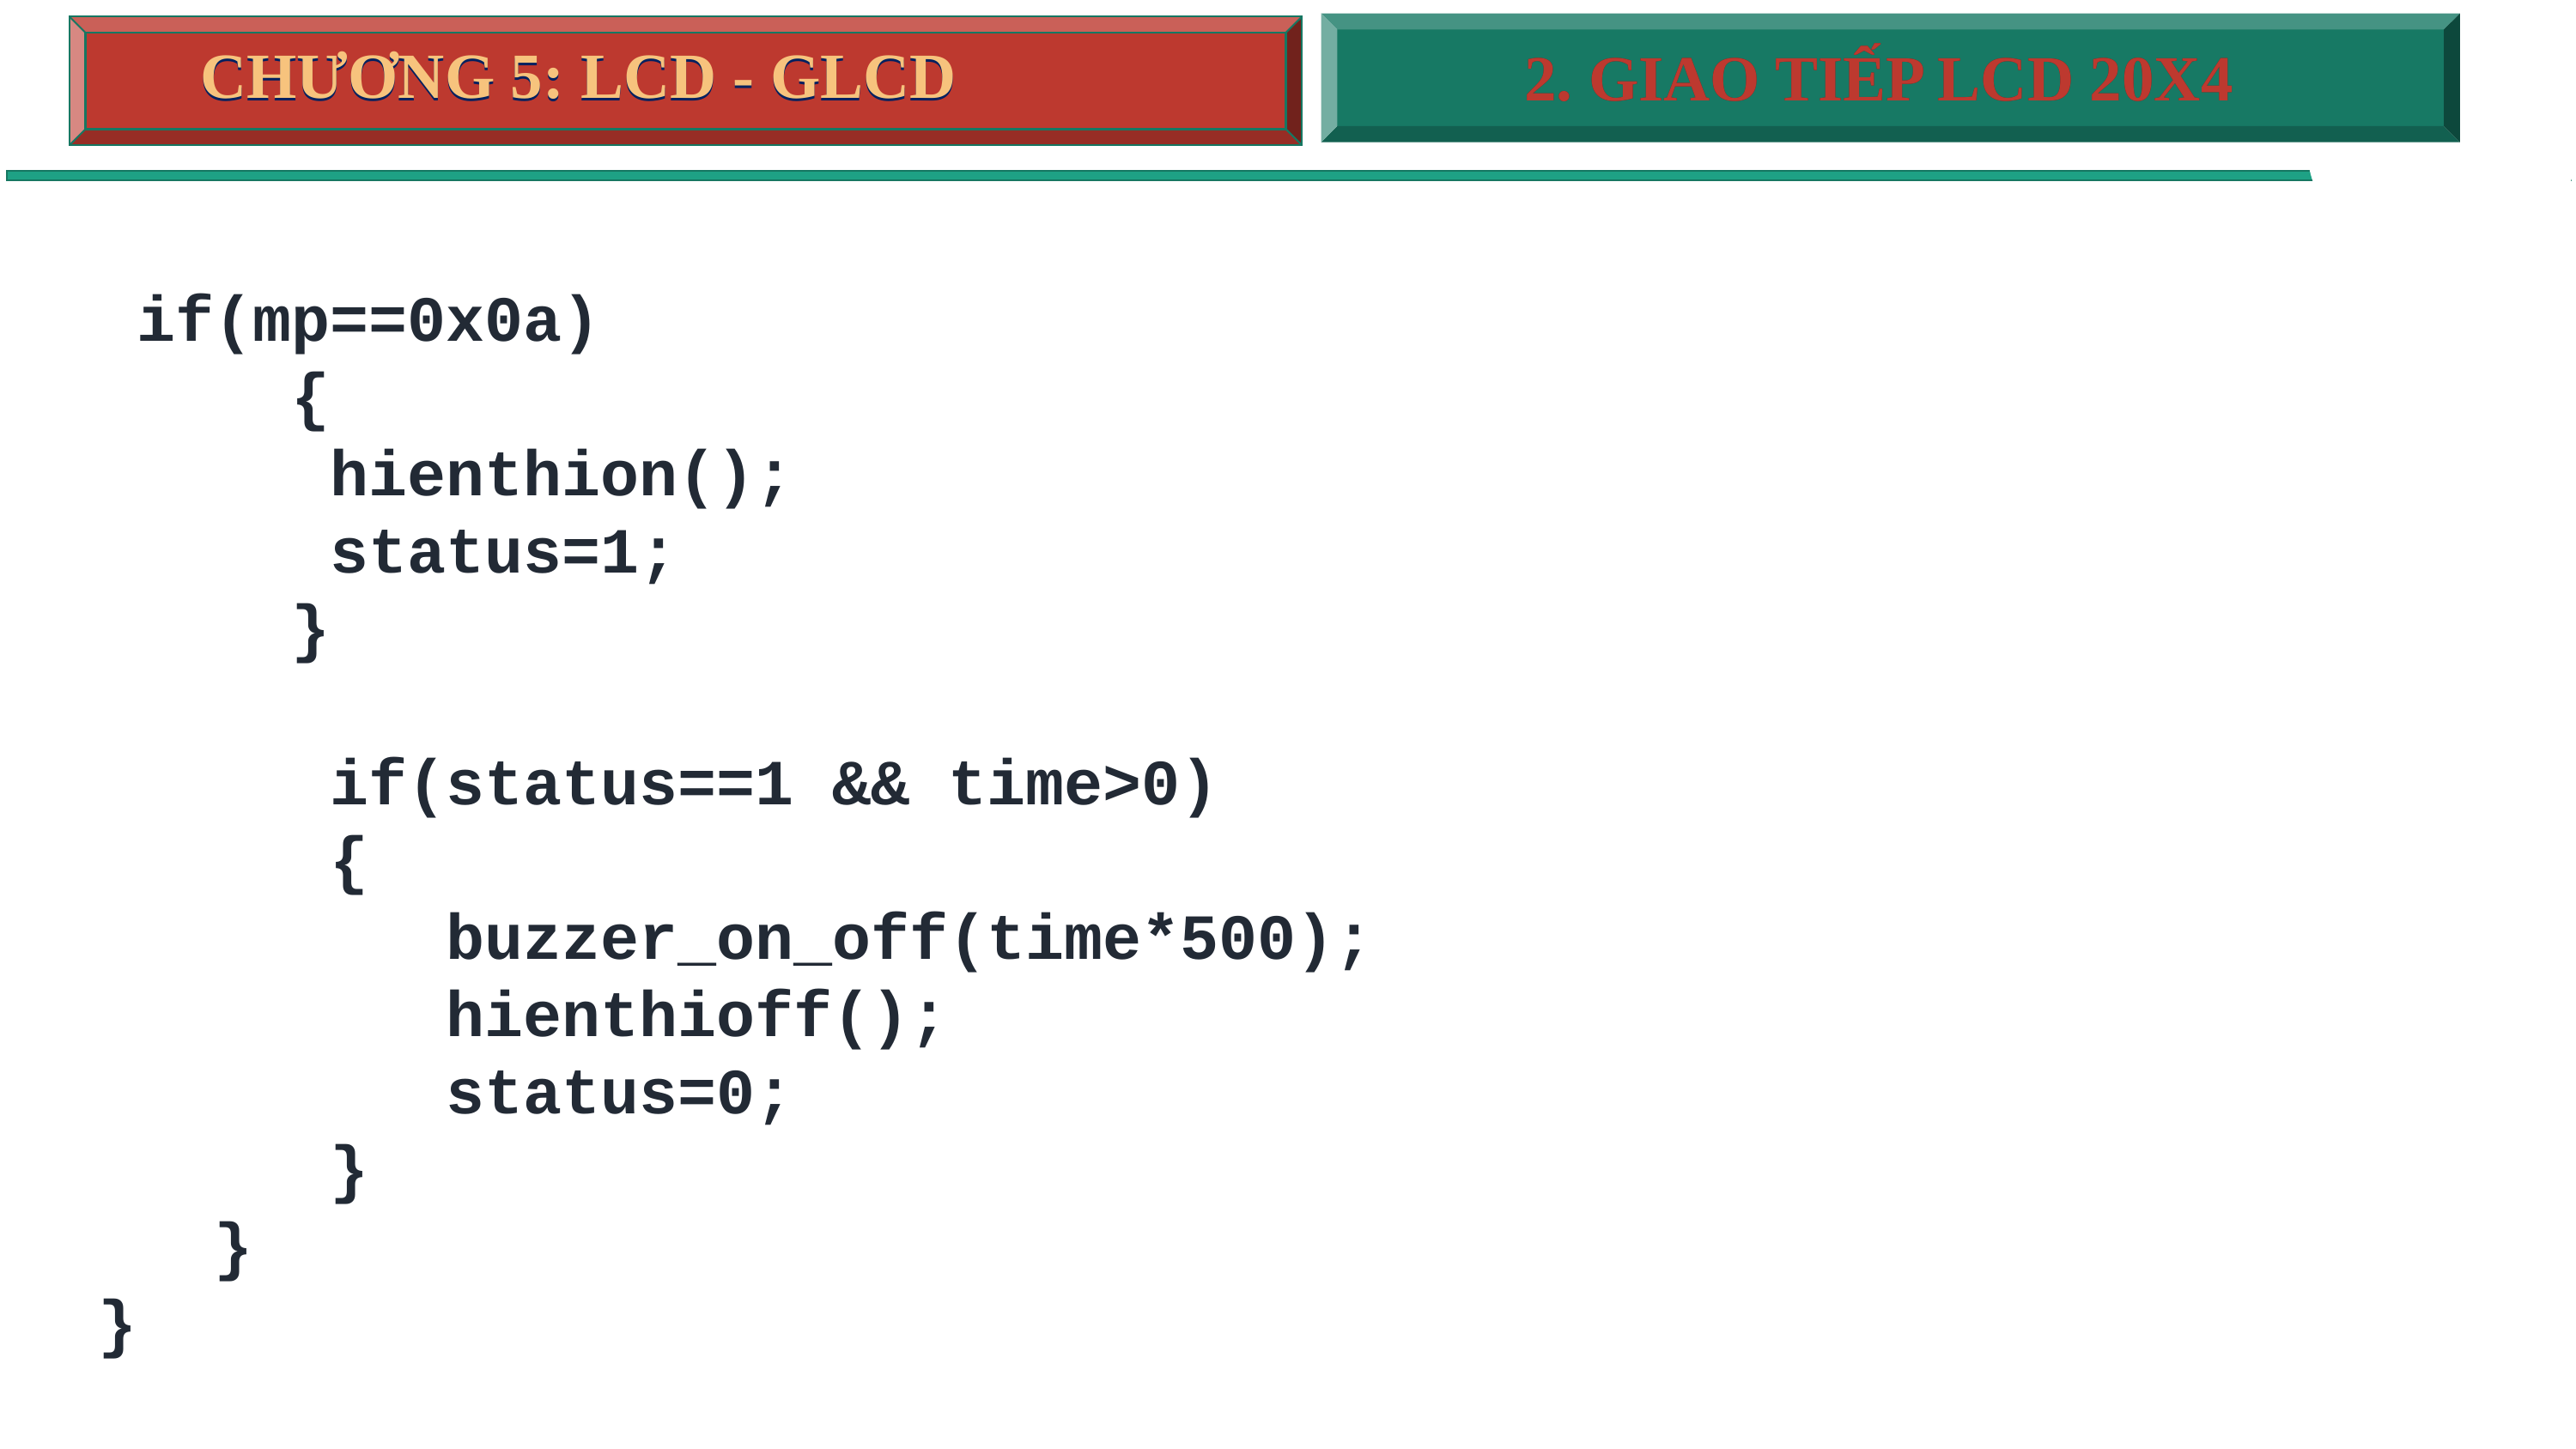

CHƯƠNG 5: LCD - GLCD
CHƯƠNG 5: LCD - GLCD
2. GIAO TIẾP LCD 20X4
2. GIAO TIẾP LCD 20X4

 if(mp==0x0a)
     {
      hienthion();
      status=1;
     }

      if(status==1 && time>0)
      {
         buzzer_on_off(time*500);
         hienthioff();
         status=0;
      }
   }
}